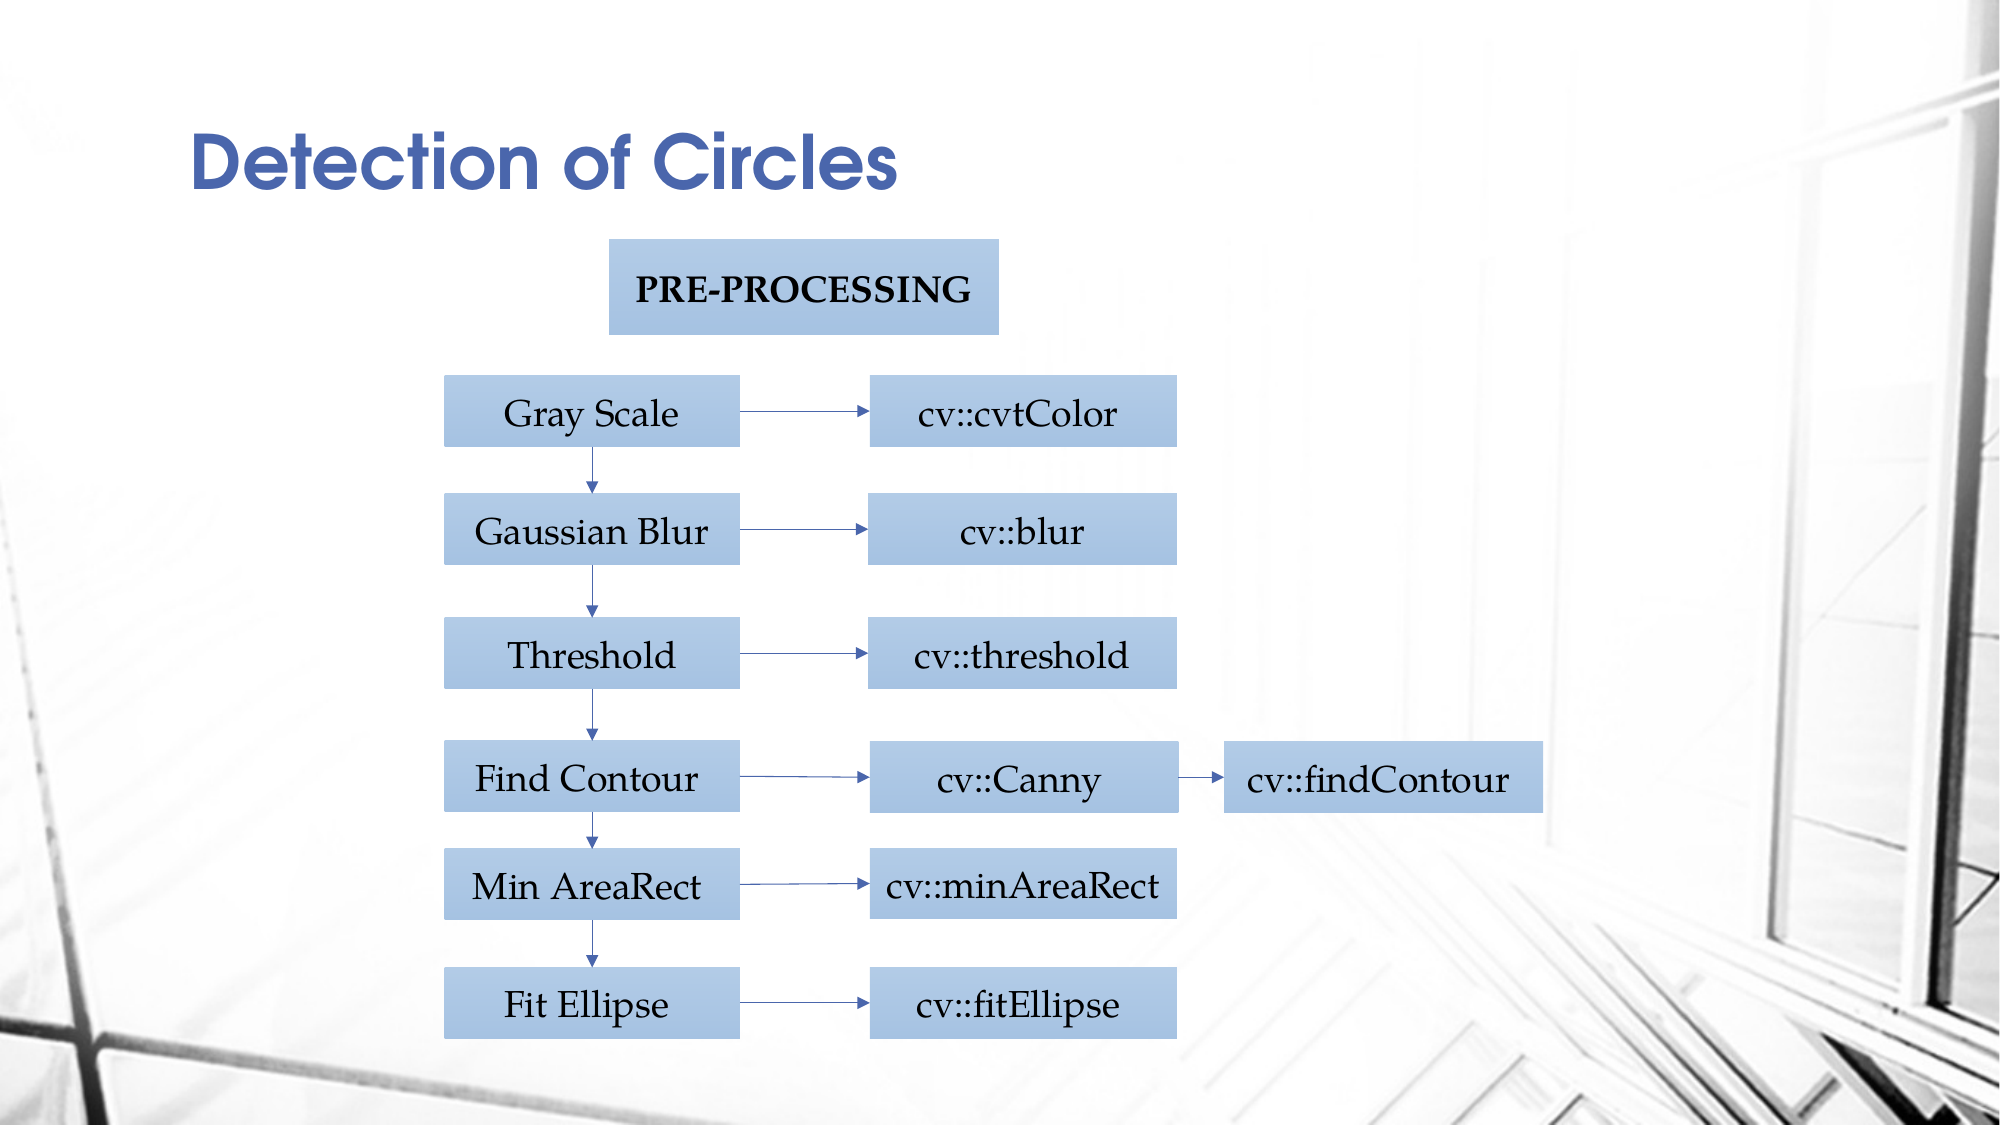

# Detection of Circles
PRE-PROCESSING
Gray Scale
cv::cvtColor
Gaussian Blur
cv::blur
Threshold
cv::threshold
Find Contour
cv::Canny
cv::findContour
cv::minAreaRect
Min AreaRect
Fit Ellipse
cv::fitEllipse